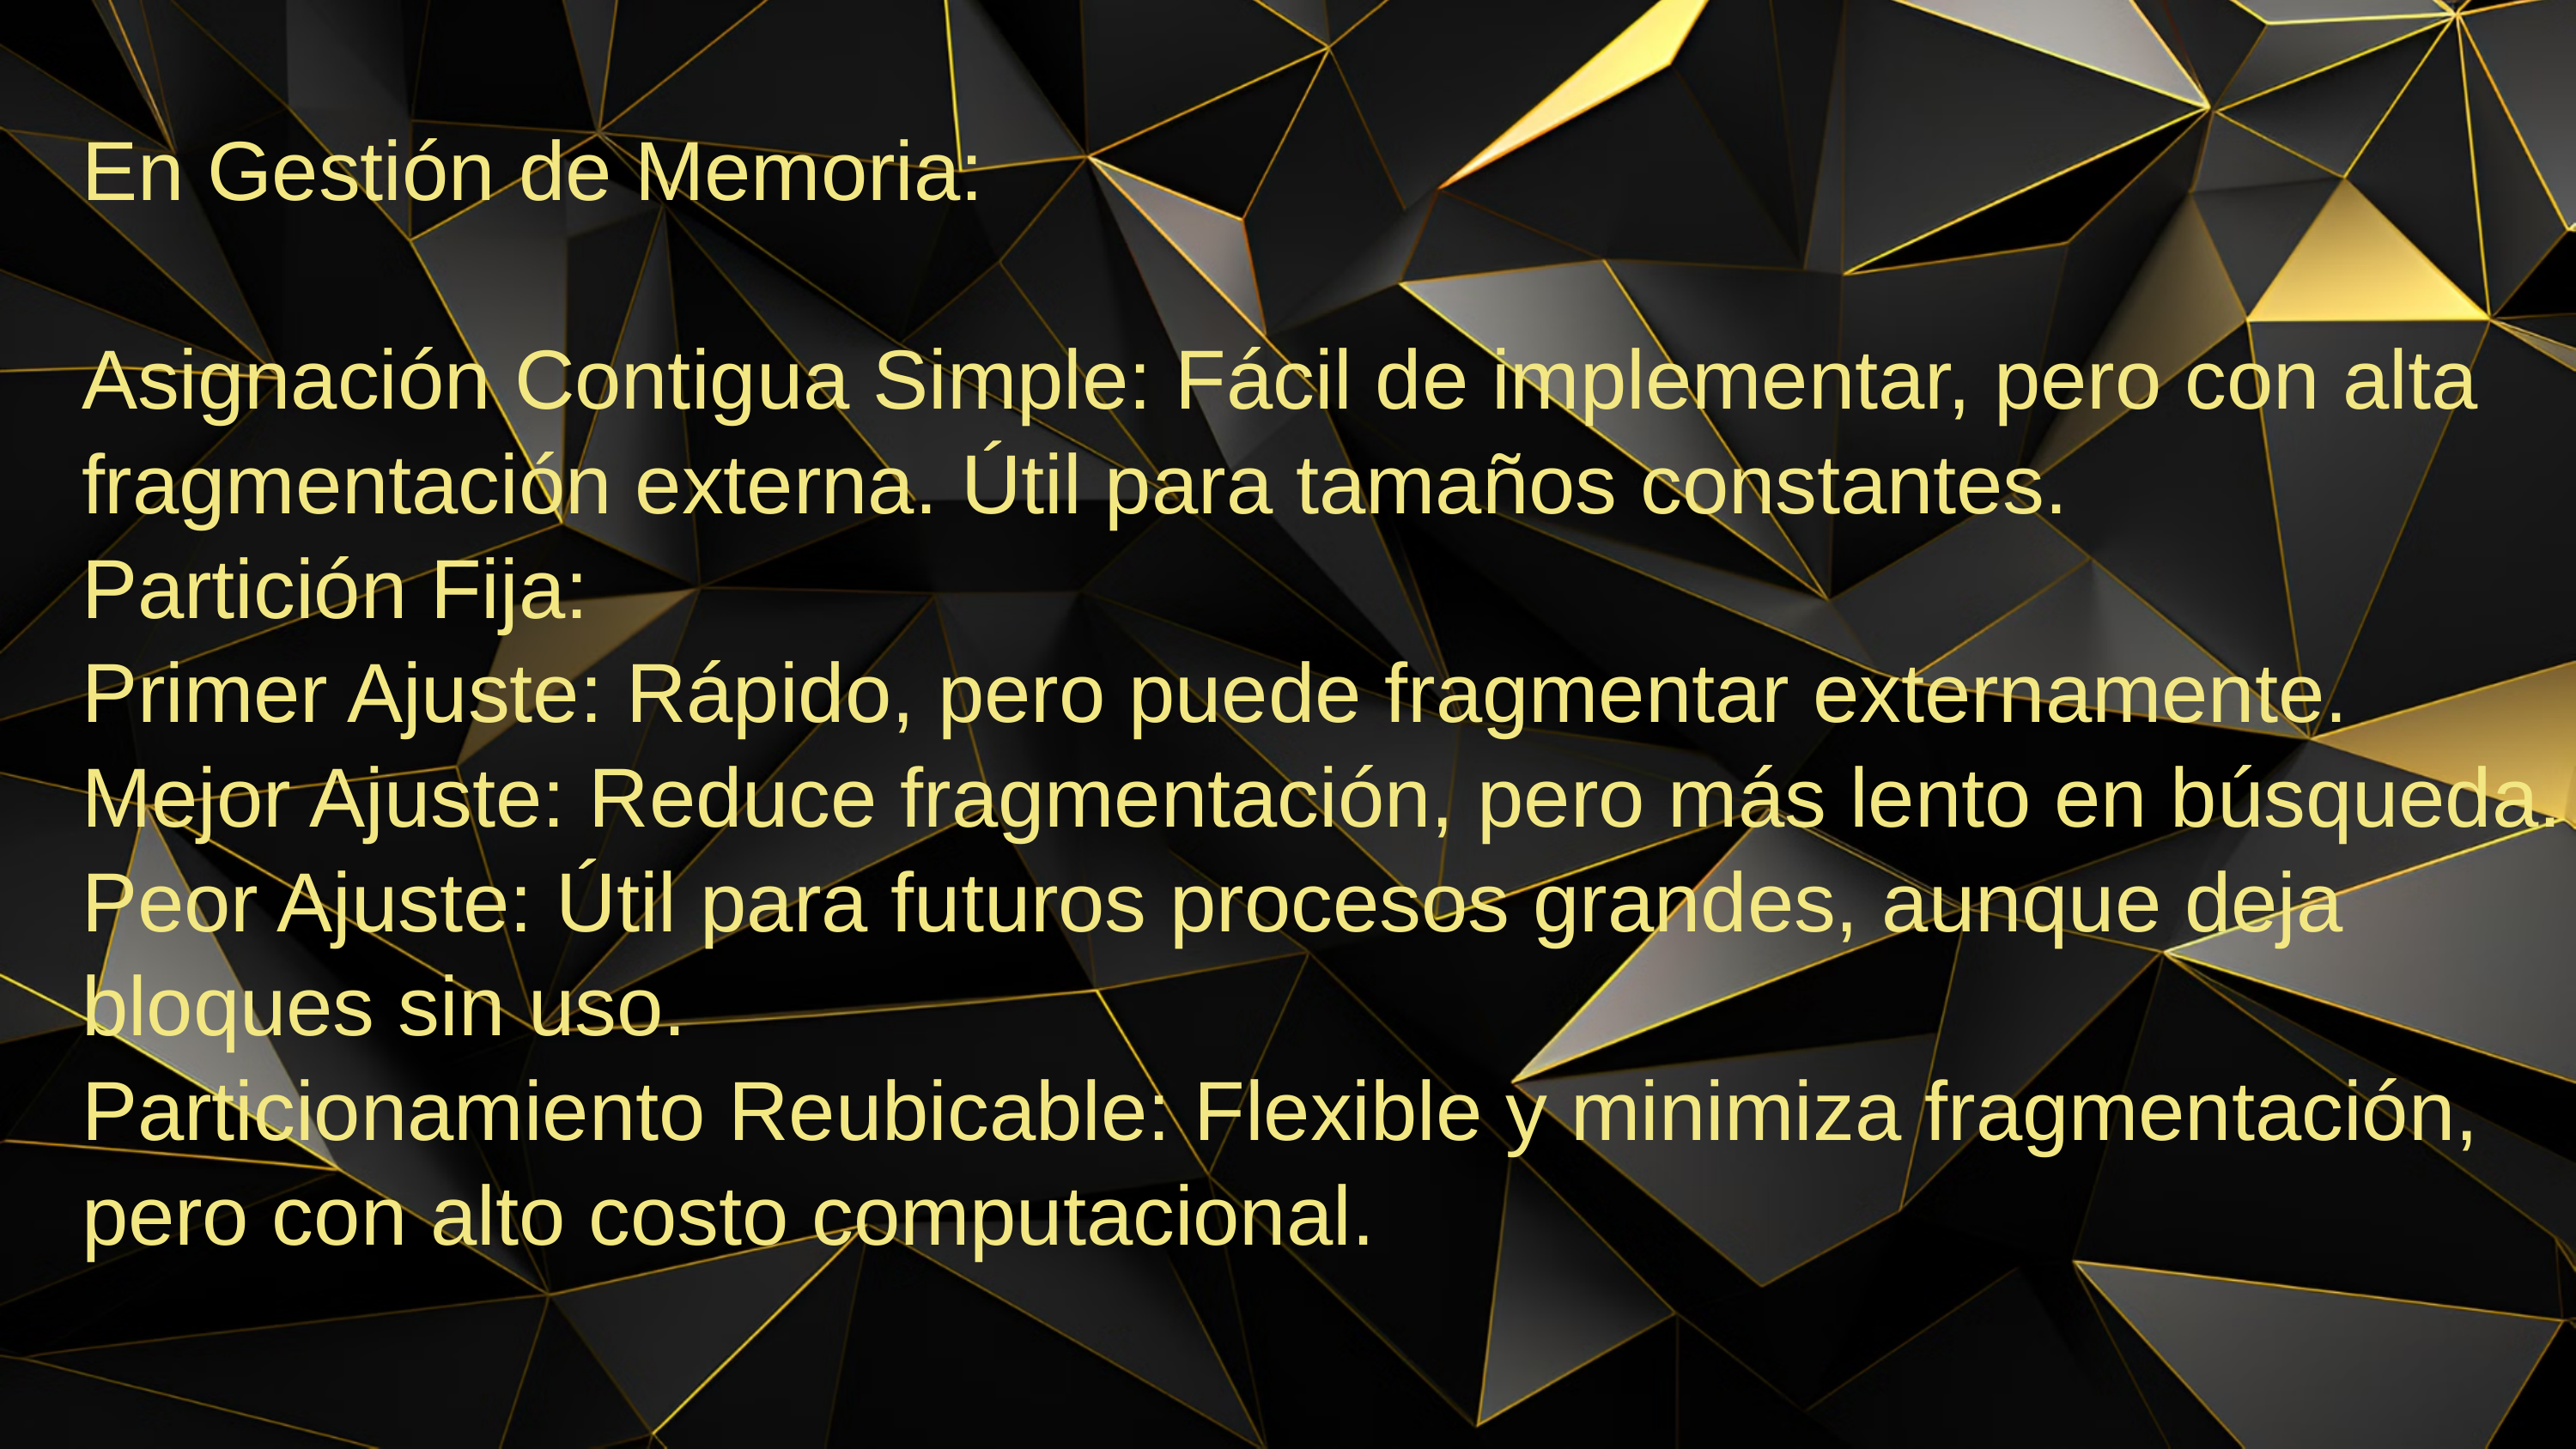

En Gestión de Memoria:

Asignación Contigua Simple: Fácil de implementar, pero con alta fragmentación externa. Útil para tamaños constantes.
Partición Fija:
Primer Ajuste: Rápido, pero puede fragmentar externamente.
Mejor Ajuste: Reduce fragmentación, pero más lento en búsqueda.
Peor Ajuste: Útil para futuros procesos grandes, aunque deja bloques sin uso.
Particionamiento Reubicable: Flexible y minimiza fragmentación, pero con alto costo computacional.